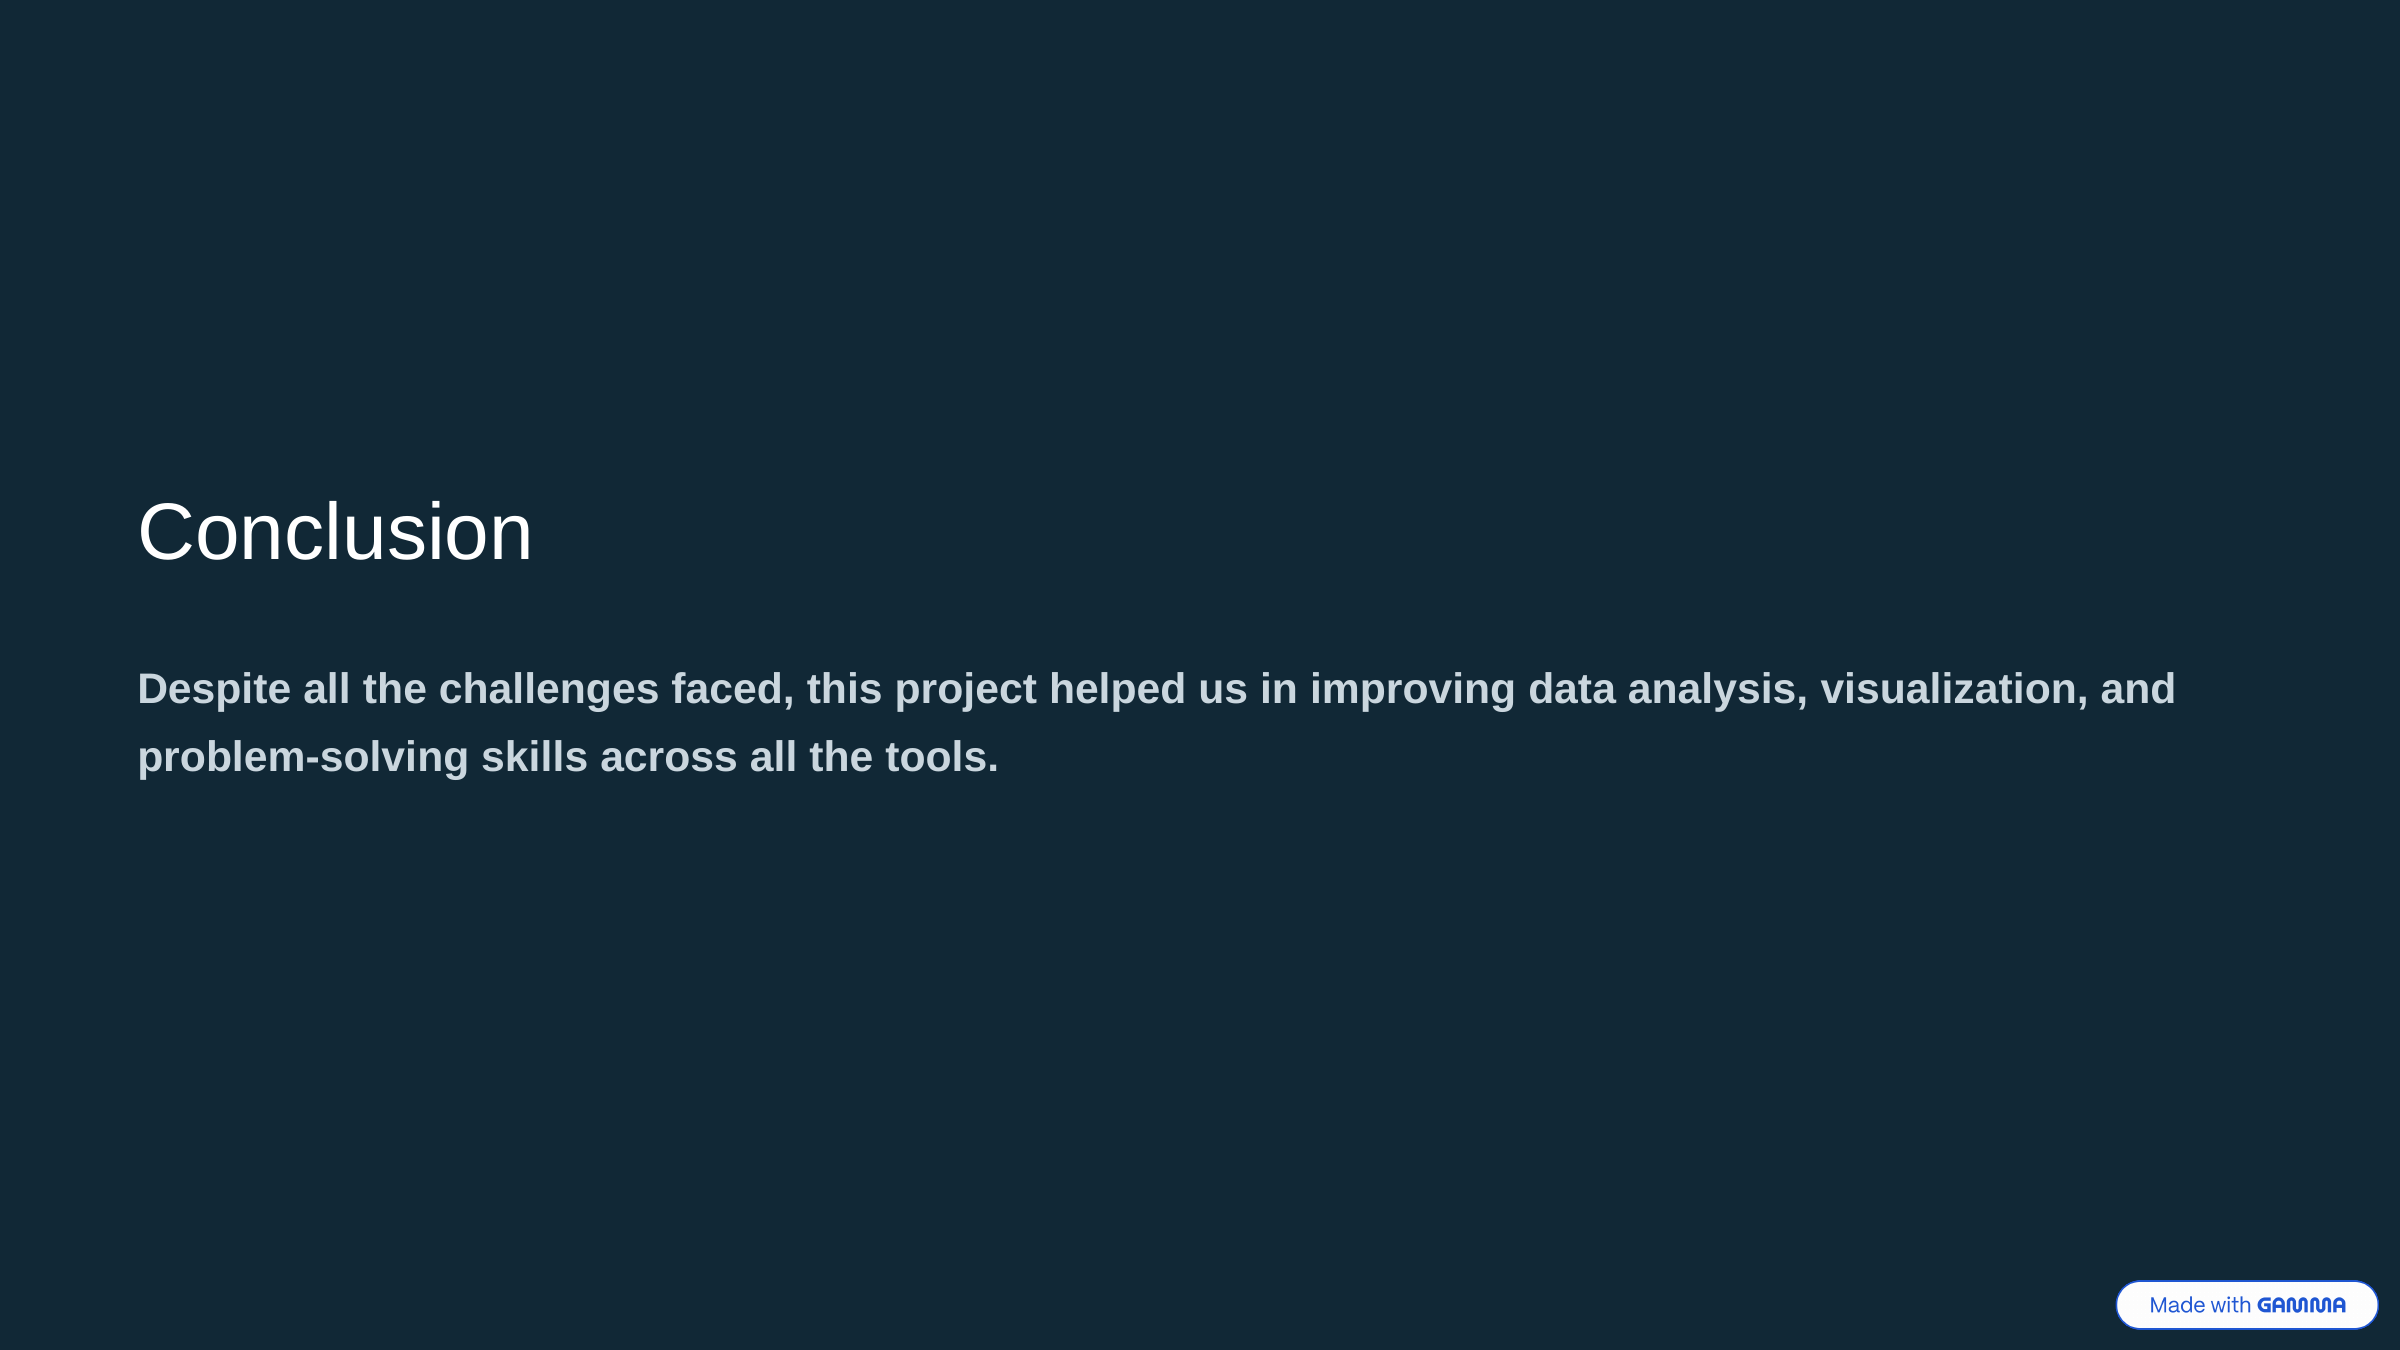

Conclusion
Despite all the challenges faced, this project helped us in improving data analysis, visualization, and problem-solving skills across all the tools.